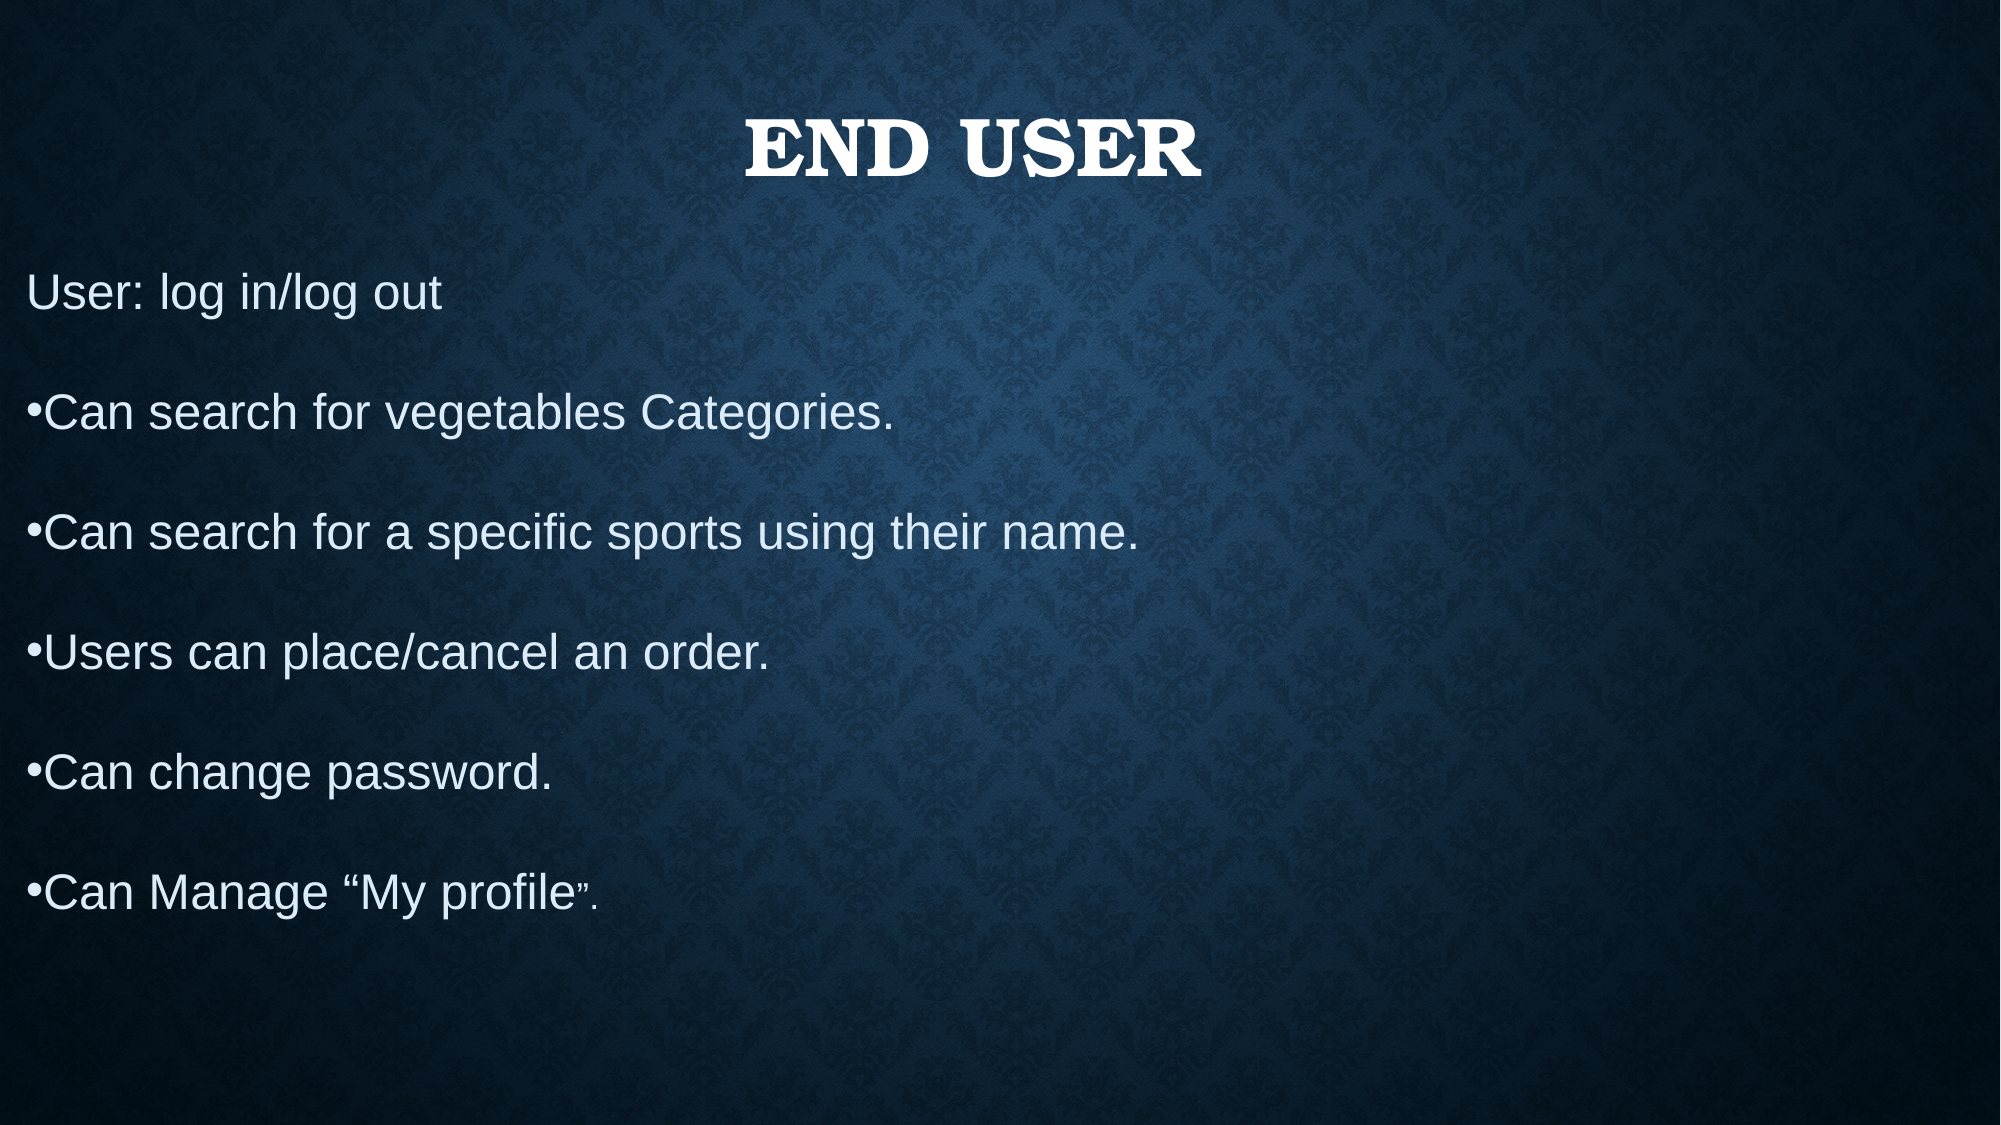

# End user
User: log in/log out

Can search for vegetables Categories.

Can search for a specific sports using their name.

Users can place/cancel an order.

Can change password.

Can Manage “My profile”.